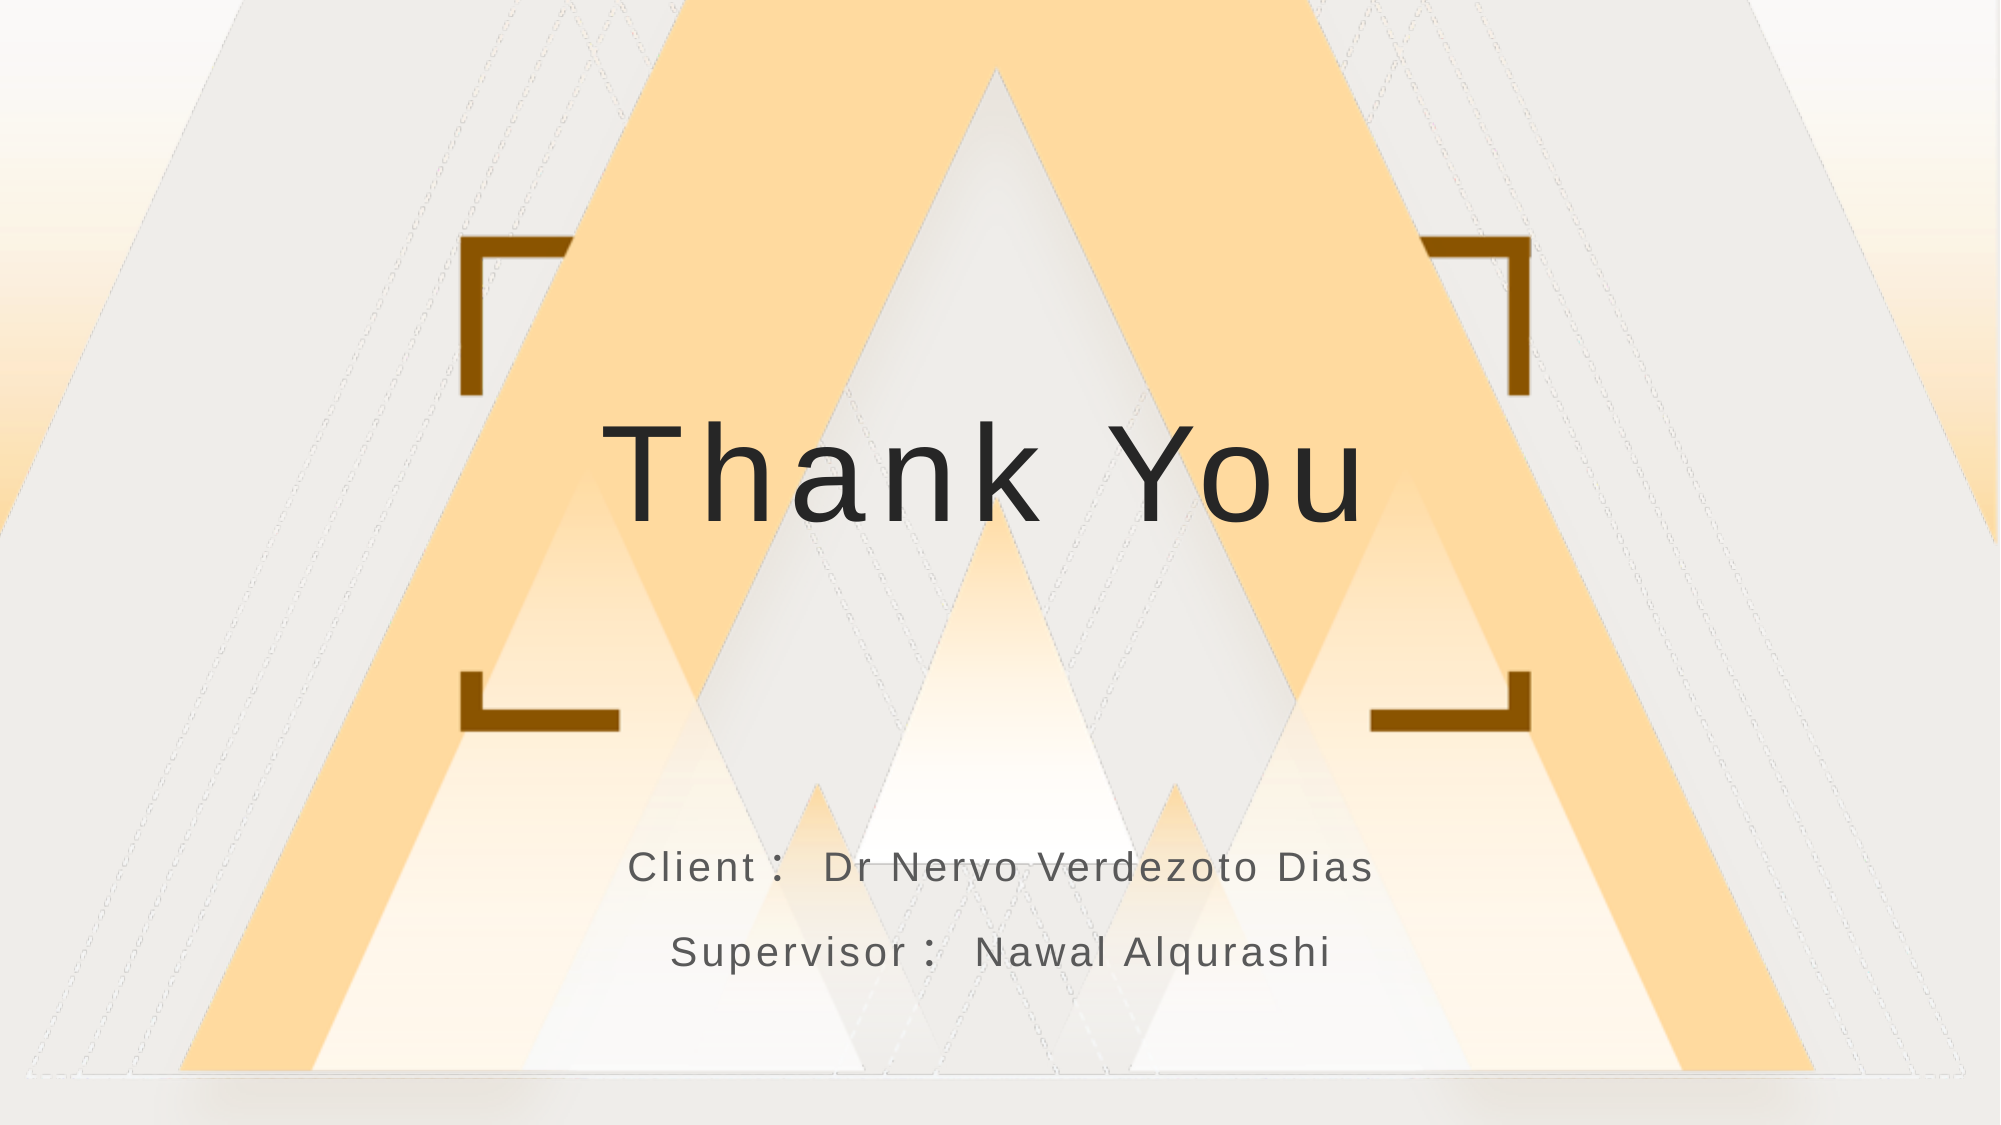

Thank You
Client：Dr Nervo Verdezoto Dias
Supervisor：Nawal Alqurashi